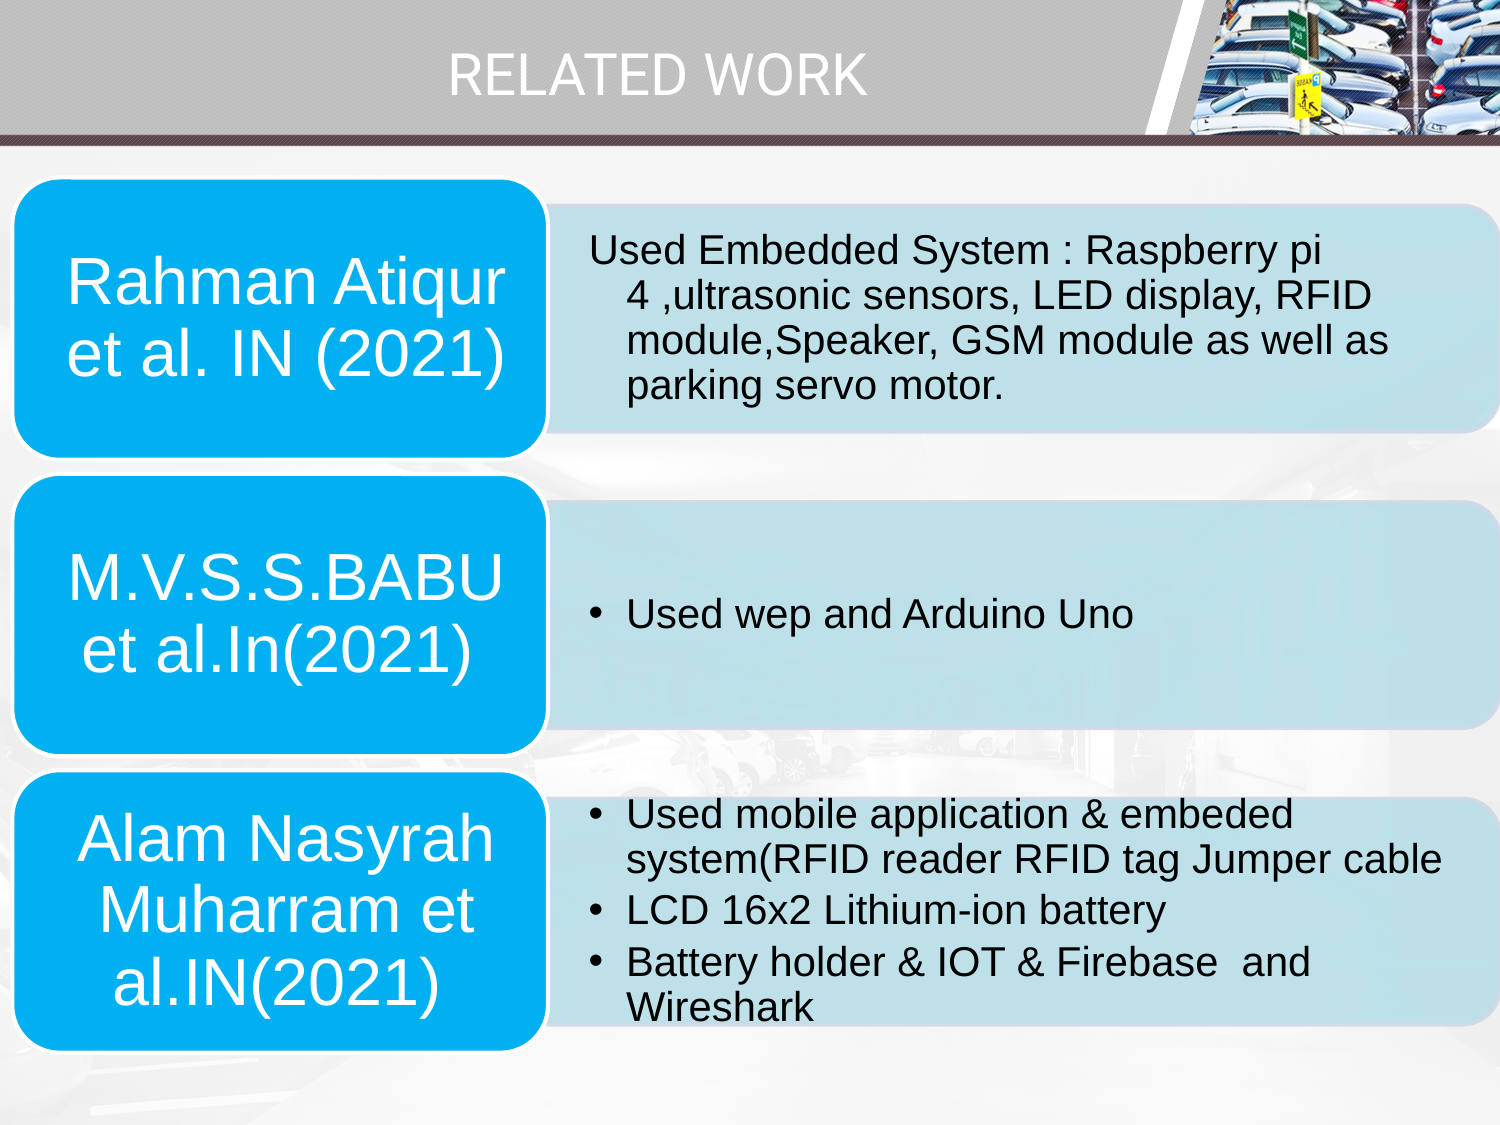

# RELATED WORK
Used Embedded System : Raspberry pi 4 ,ultrasonic sensors, LED display, RFID module,Speaker, GSM module as well as parking servo motor.
Rahman Atiqur et al. IN (2021)
Used wep and Arduino Uno
M.V.S.S.BABU et al.In(2021)
Used mobile application & embeded system(RFID reader RFID tag Jumper cable
LCD 16x2 Lithium-ion battery
Battery holder & IOT & Firebase  and Wireshark
Alam Nasyrah Muharram et al.IN(2021)